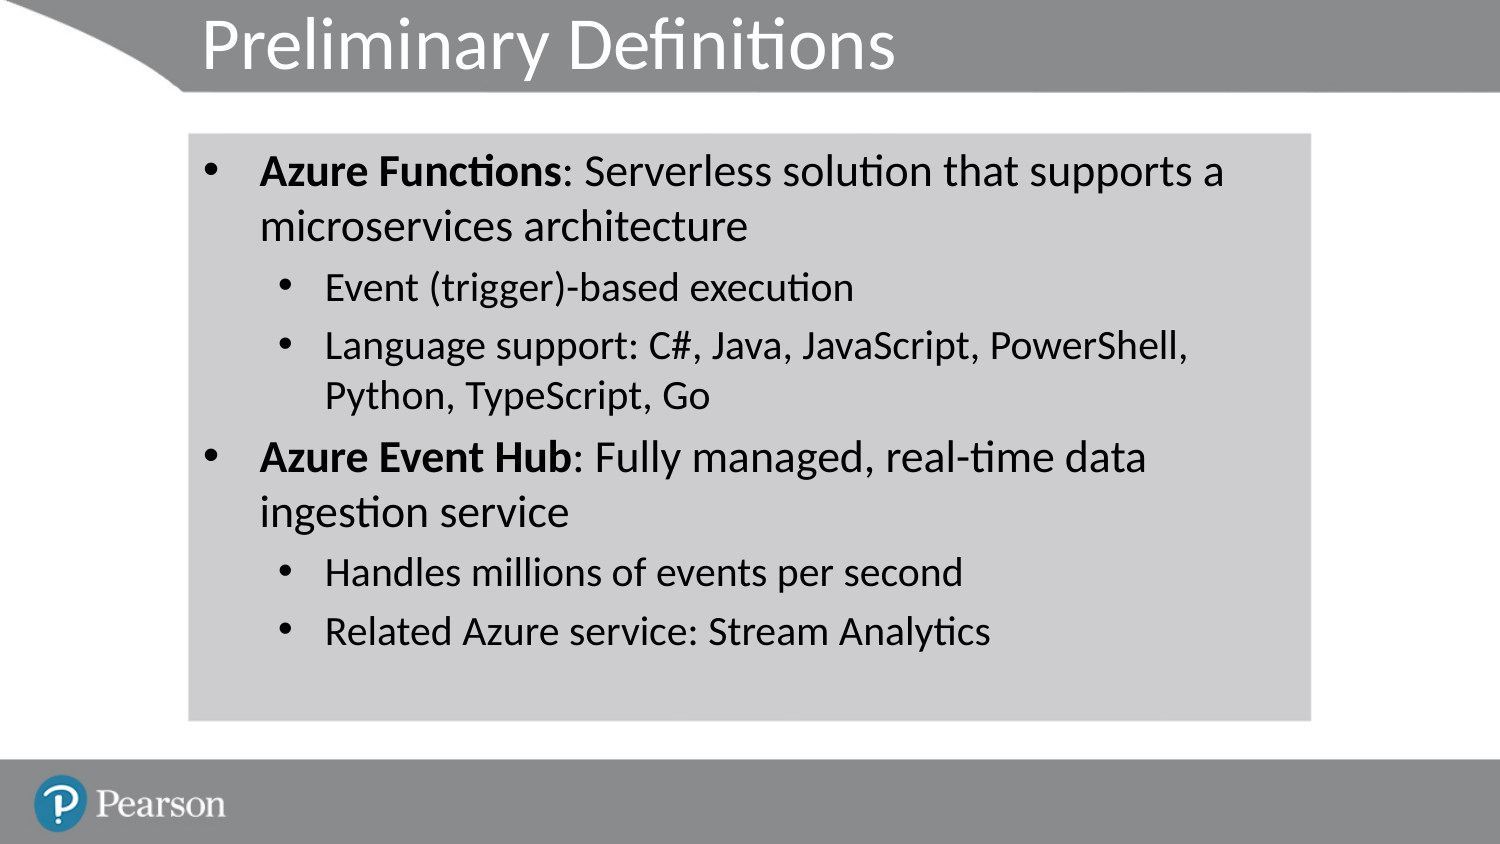

# Preliminary Definitions
Azure Functions: Serverless solution that supports a microservices architecture
Event (trigger)-based execution
Language support: C#, Java, JavaScript, PowerShell, Python, TypeScript, Go
Azure Event Hub: Fully managed, real-time data ingestion service
Handles millions of events per second
Related Azure service: Stream Analytics